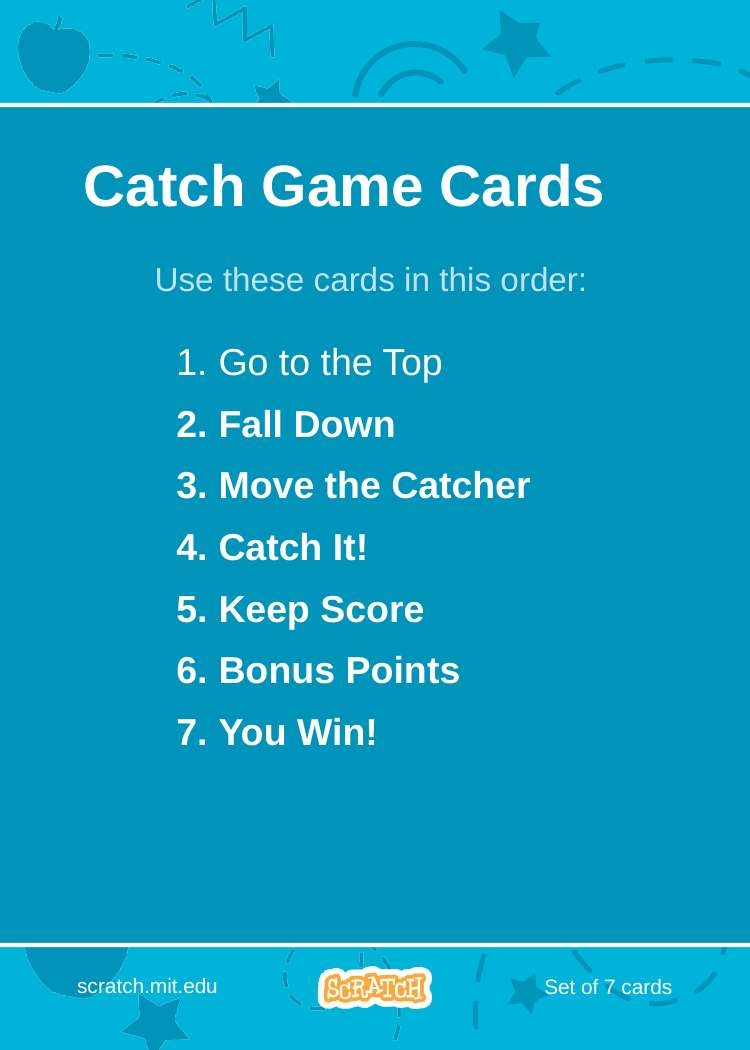

# Catch Game Cards

Use these cards in this order:

Go to the Top
Fall Down
Move the Catcher
Catch It!
Keep Score
Bonus Points
You Win!

scratch.mit.edu

Set of 7 cards